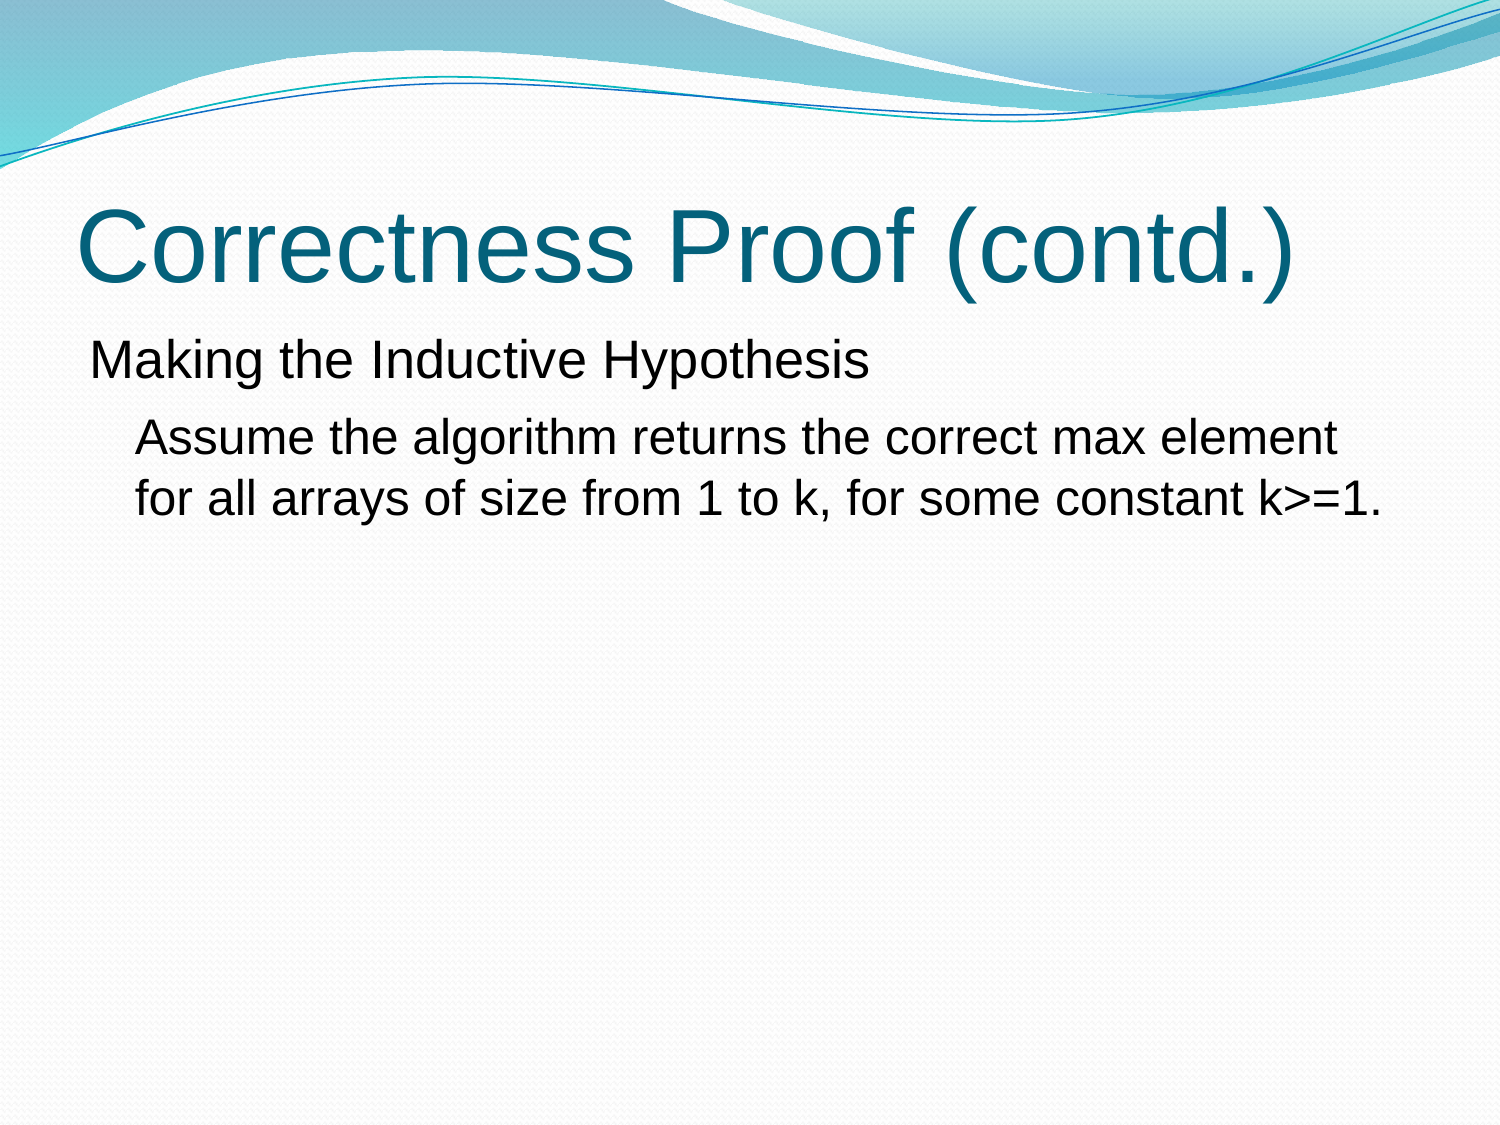

# Correctness Proof (contd.)
Making the Inductive Hypothesis
	Assume the algorithm returns the correct max element for all arrays of size from 1 to k, for some constant k>=1.